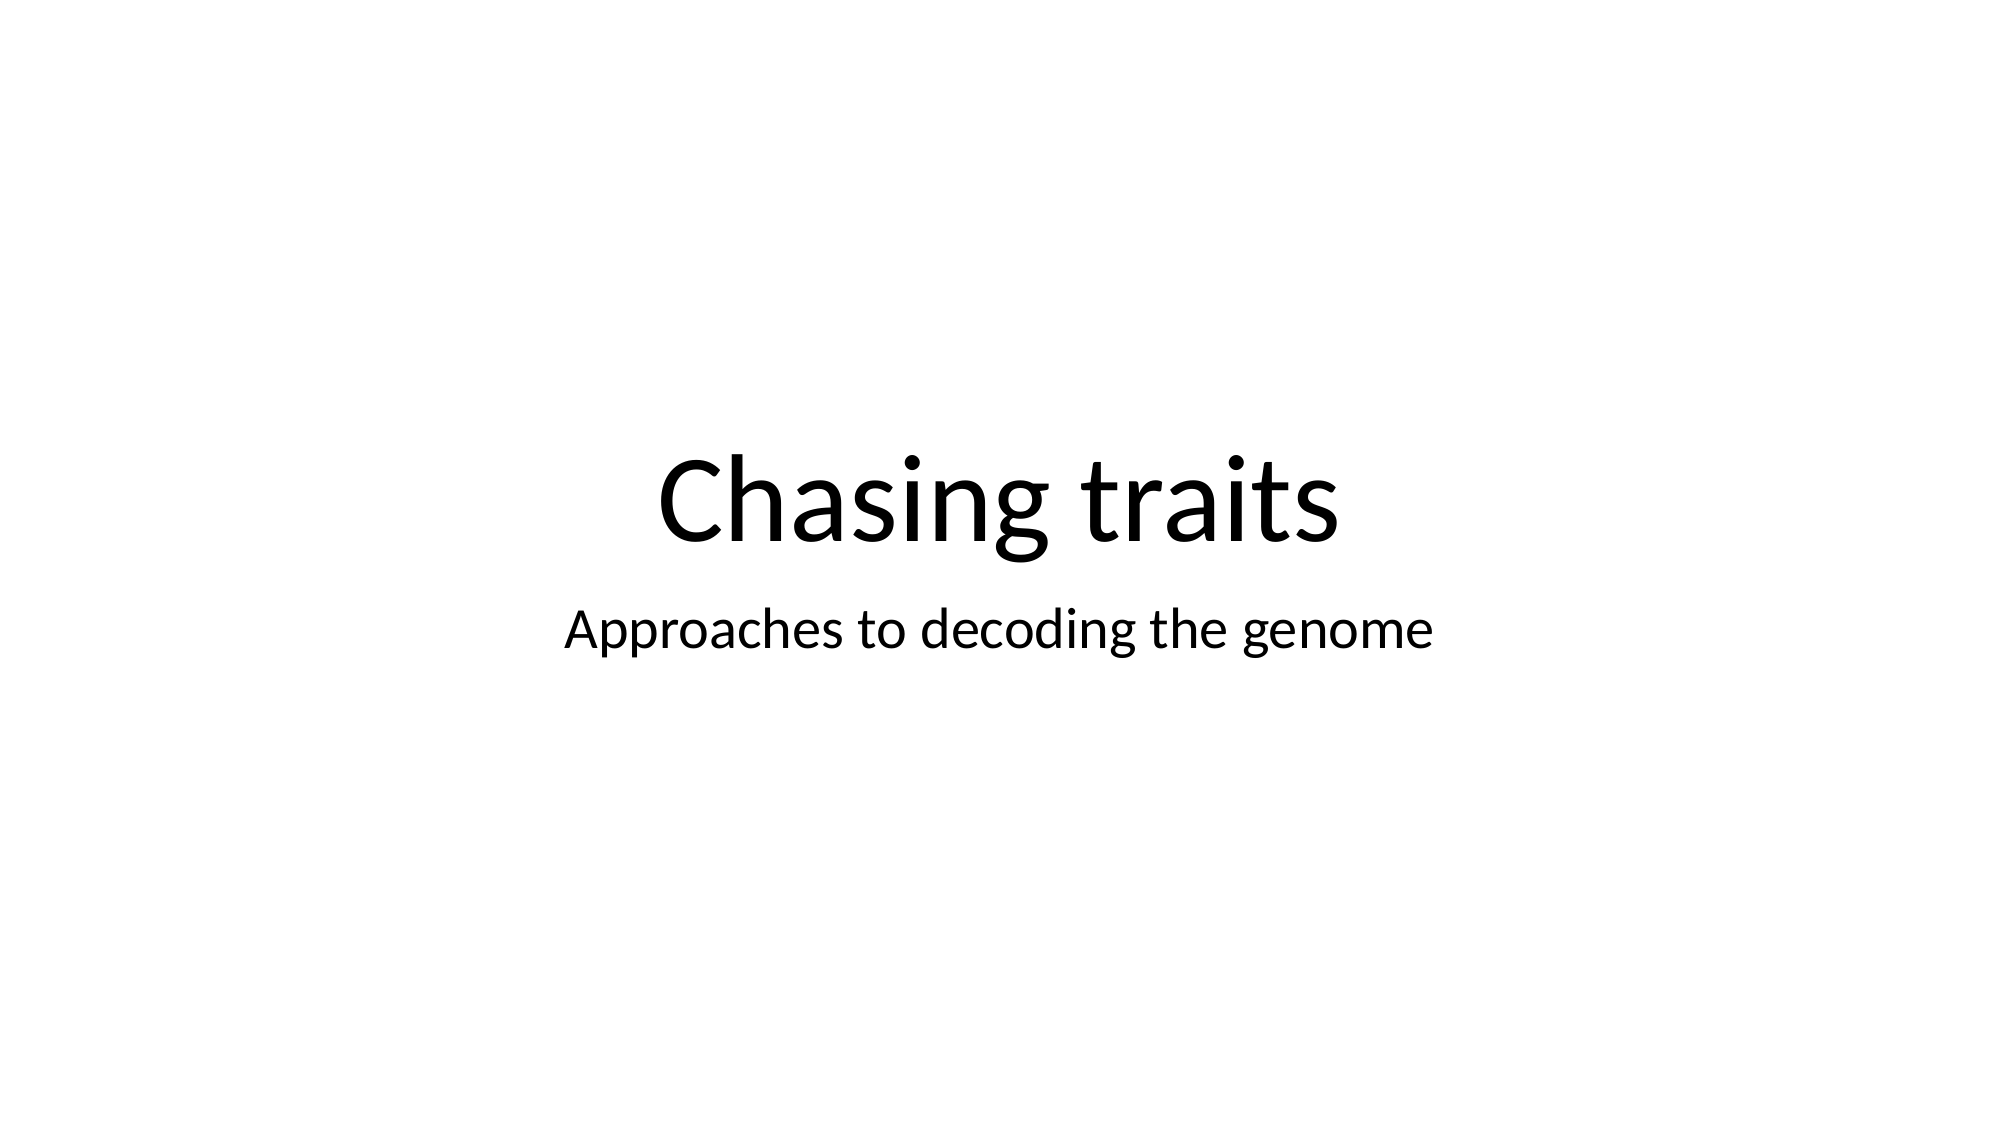

# Chasing traits
Approaches to decoding the genome